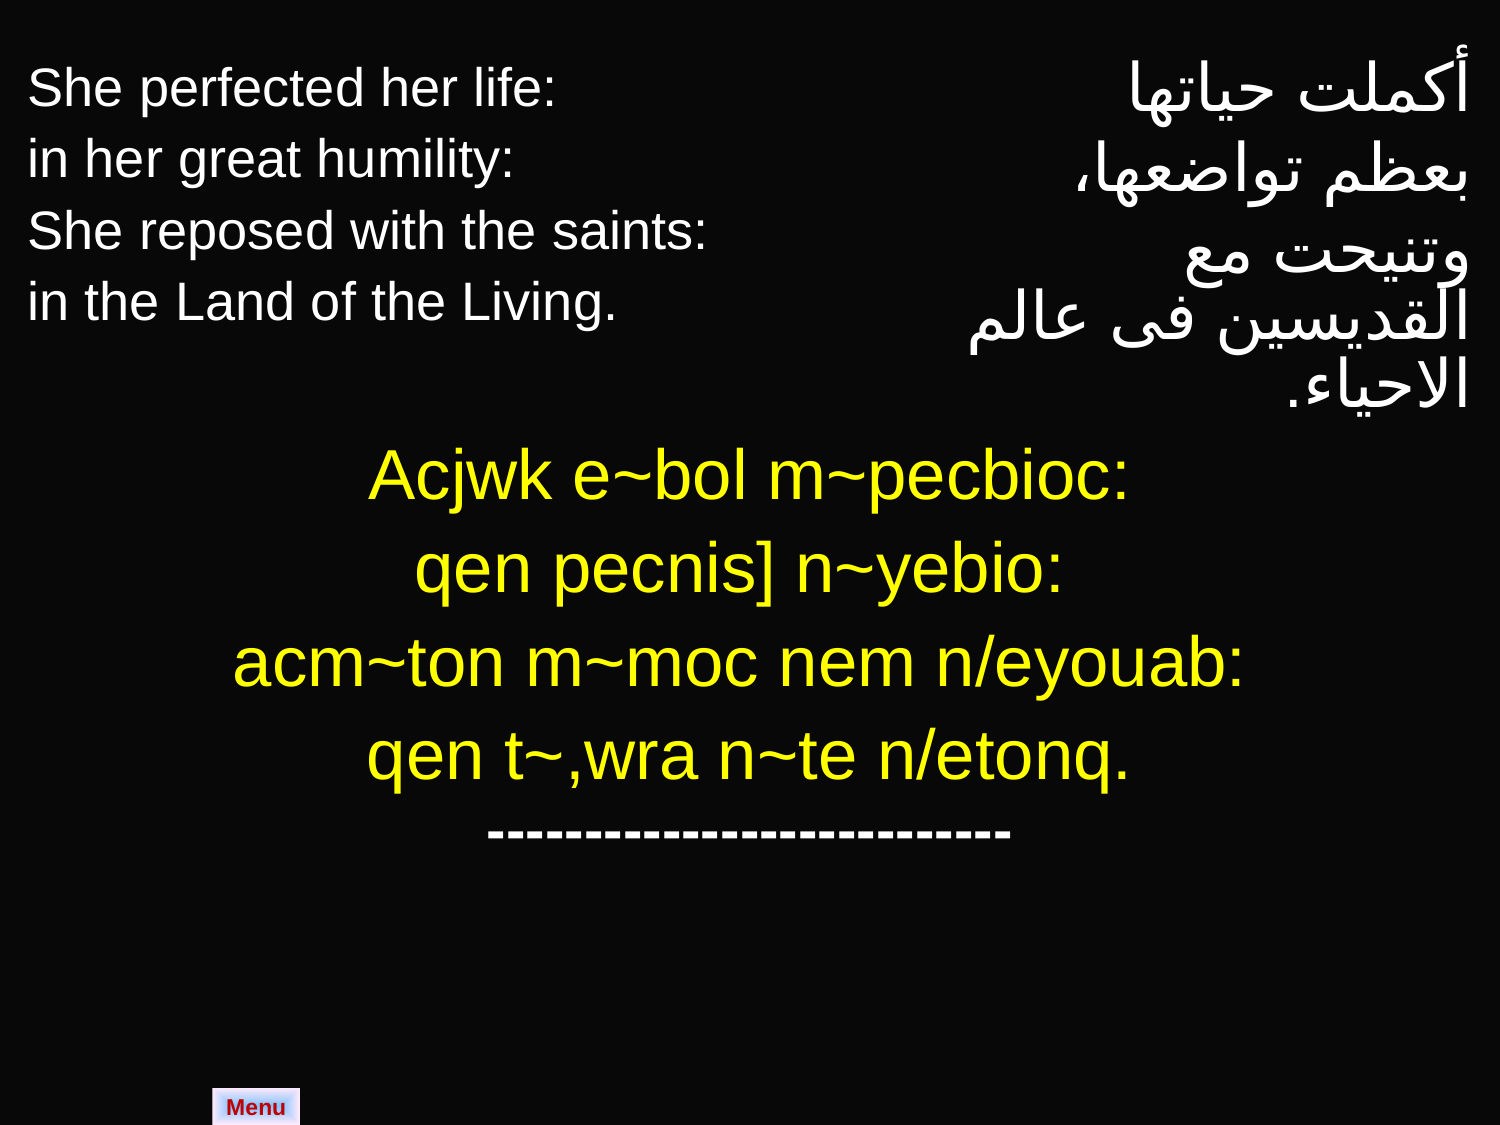

| She perfected her life: in her great humility: She reposed with the saints: in the Land of the Living. | أكملت حياتها بعظم تواضعها، وتنيحت مع القديسين فى عالم الاحياء. |
| --- | --- |
| Acjwk e~bol m~pecbioc: qen pecnis] n~yebio: acm~ton m~moc nem n/eyouab: qen t~,wra n~te n/etonq. |  |
| --------------------------- |  |
Menu